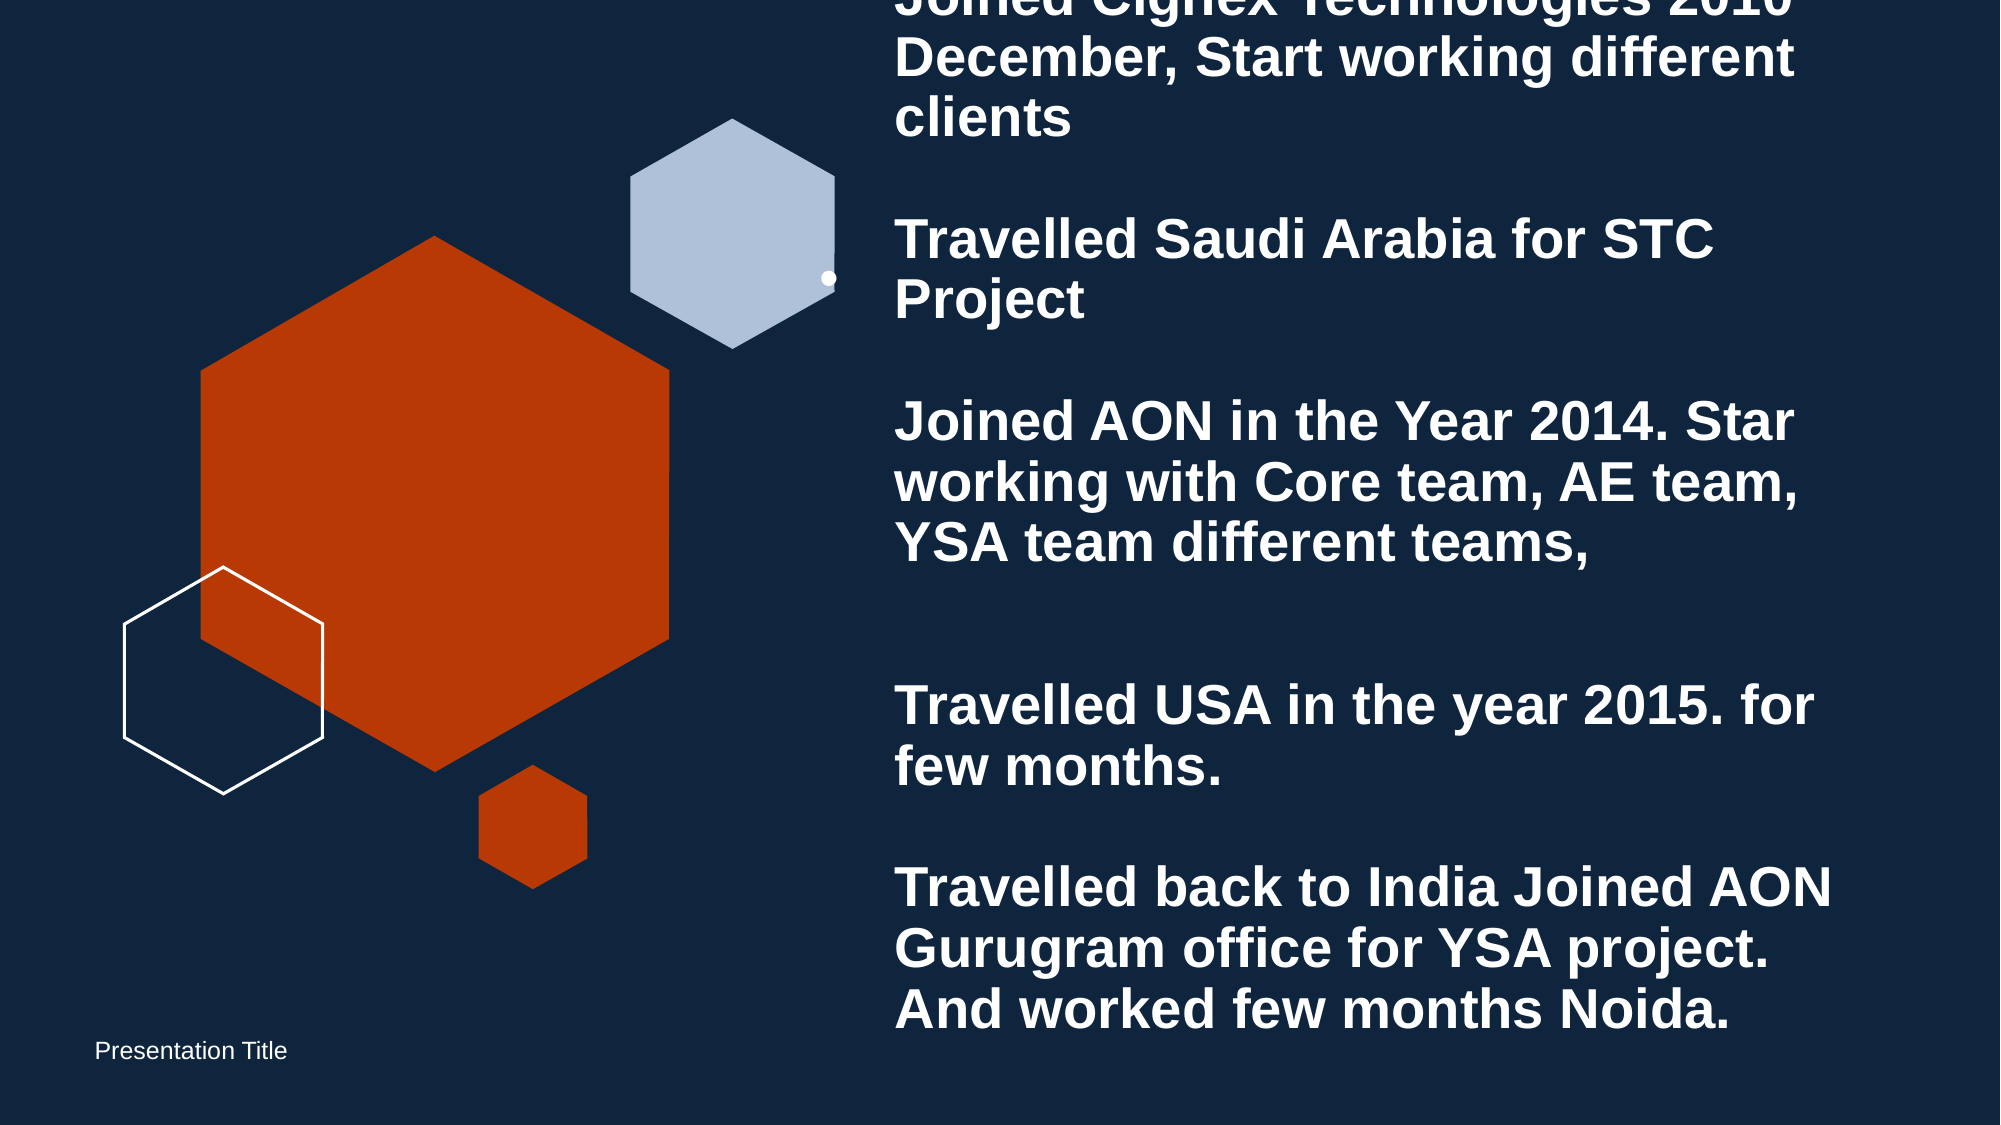

# Joined Cignex Technologies 2010 December, Start working different clients Travelled Saudi Arabia for STC Project Joined AON in the Year 2014. Star working with Core team, AE team, YSA team different teams,
Travelled USA in the year 2015. for few months.
Travelled back to India Joined AON Gurugram office for YSA project. And worked few months Noida.
Presentation Title